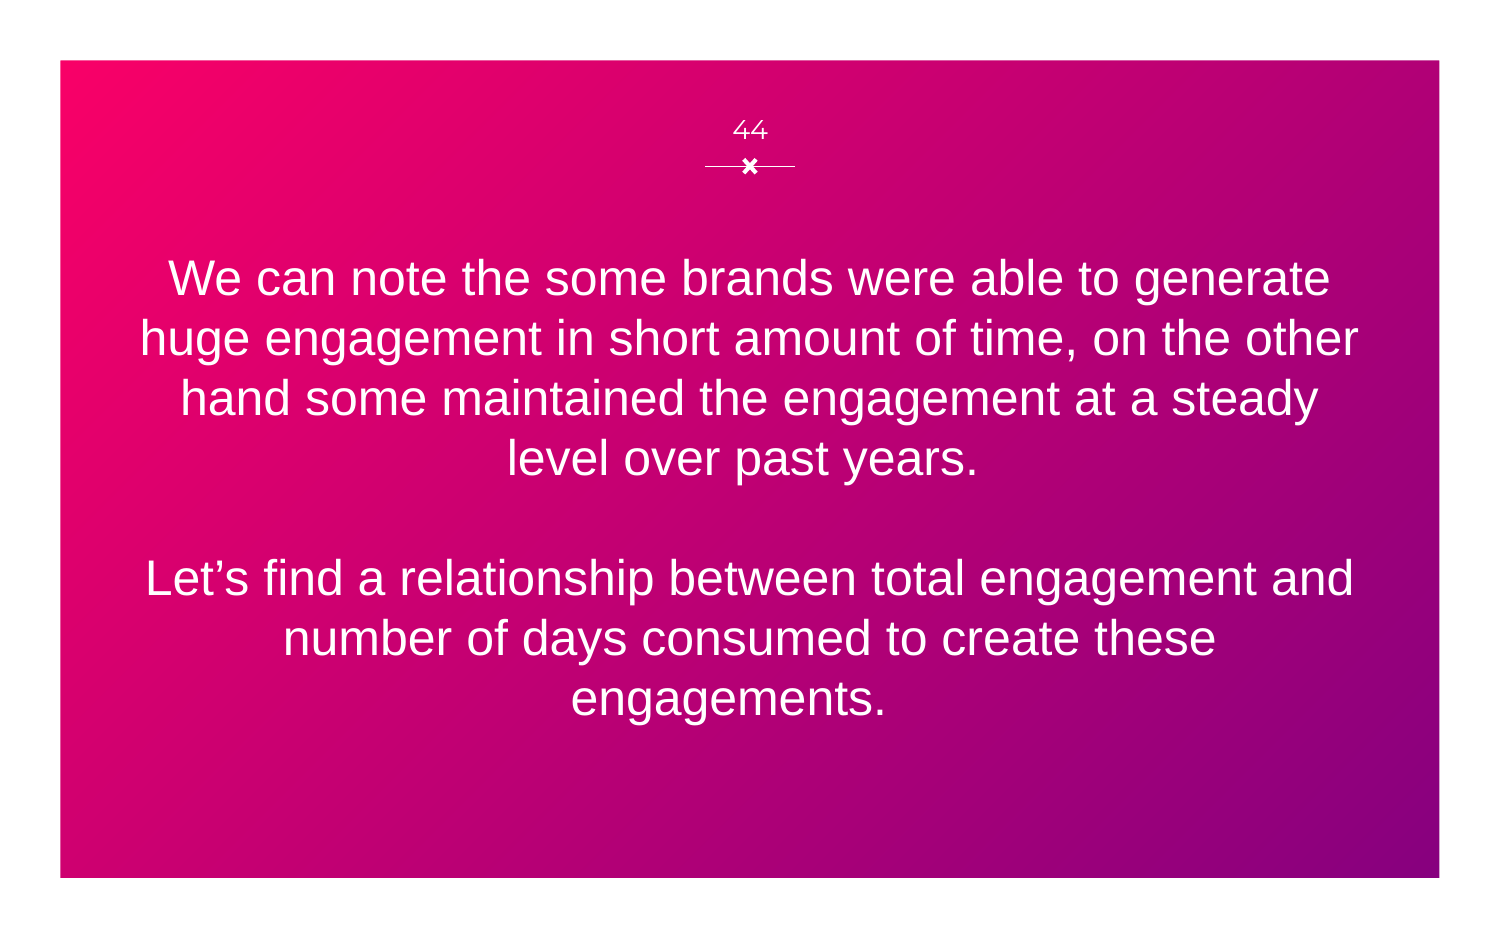

44
We can note the some brands were able to generate huge engagement in short amount of time, on the other hand some maintained the engagement at a steady level over past years.

Let’s find a relationship between total engagement and number of days consumed to create these engagements.